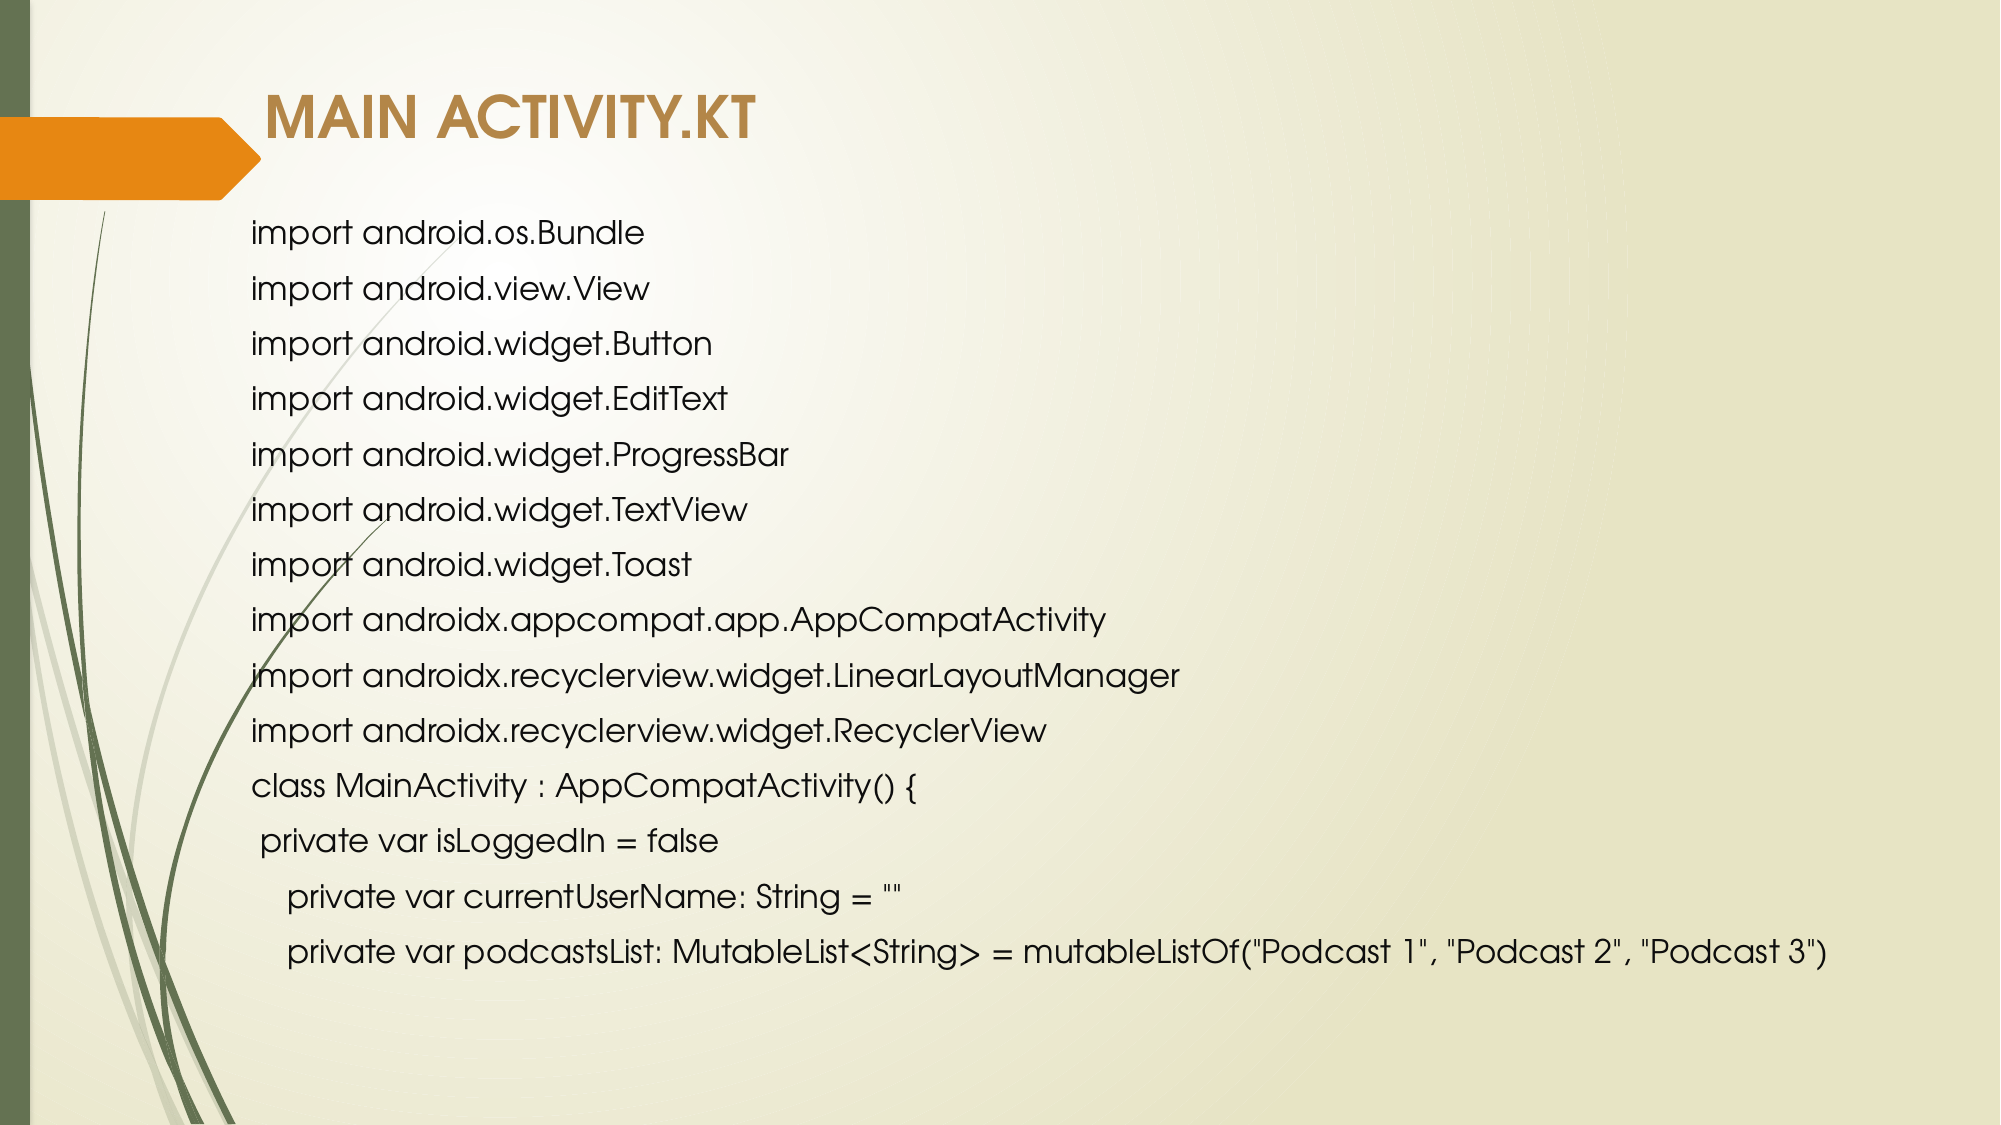

# MAIN ACTIVITY.KT
import android.os.Bundle
import android.view.View
import android.widget.Button
import android.widget.EditText
import android.widget.ProgressBar
import android.widget.TextView
import android.widget.Toast
import androidx.appcompat.app.AppCompatActivity
import androidx.recyclerview.widget.LinearLayoutManager
import androidx.recyclerview.widget.RecyclerView
class MainActivity : AppCompatActivity() {
 private var isLoggedIn = false
    private var currentUserName: String = ""
    private var podcastsList: MutableList<String> = mutableListOf("Podcast 1", "Podcast 2", "Podcast 3")